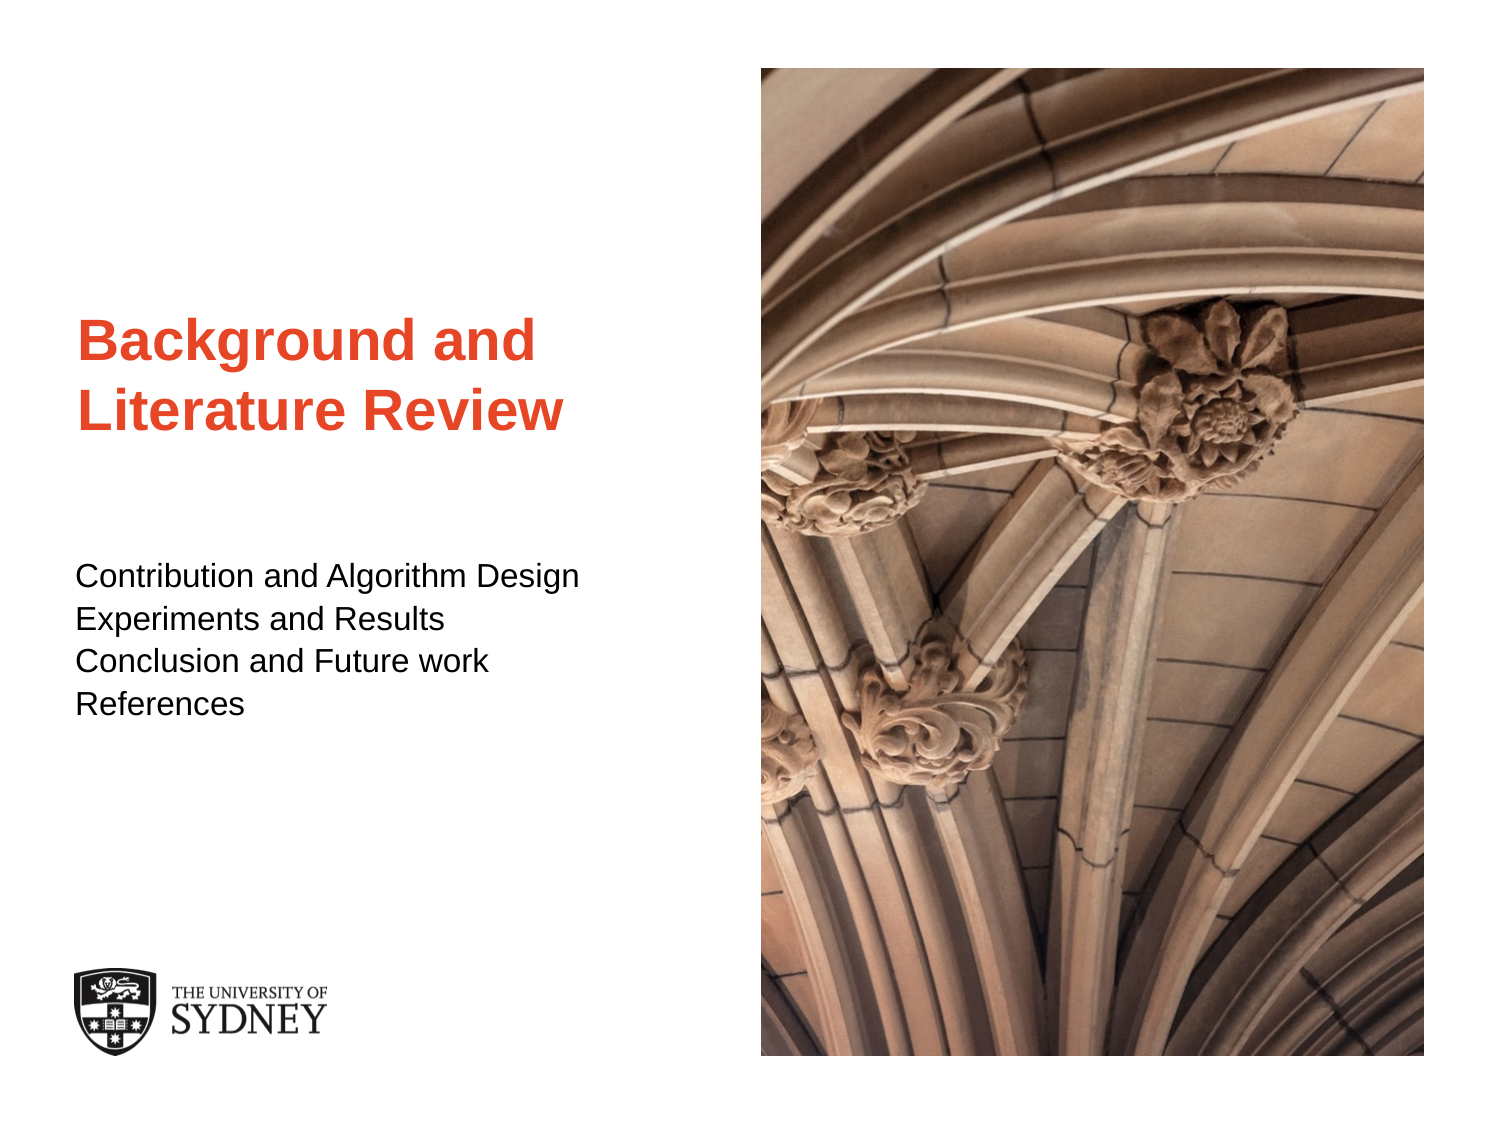

# Background and Literature Review
Contribution and Algorithm Design
Experiments and Results
Conclusion and Future work
References